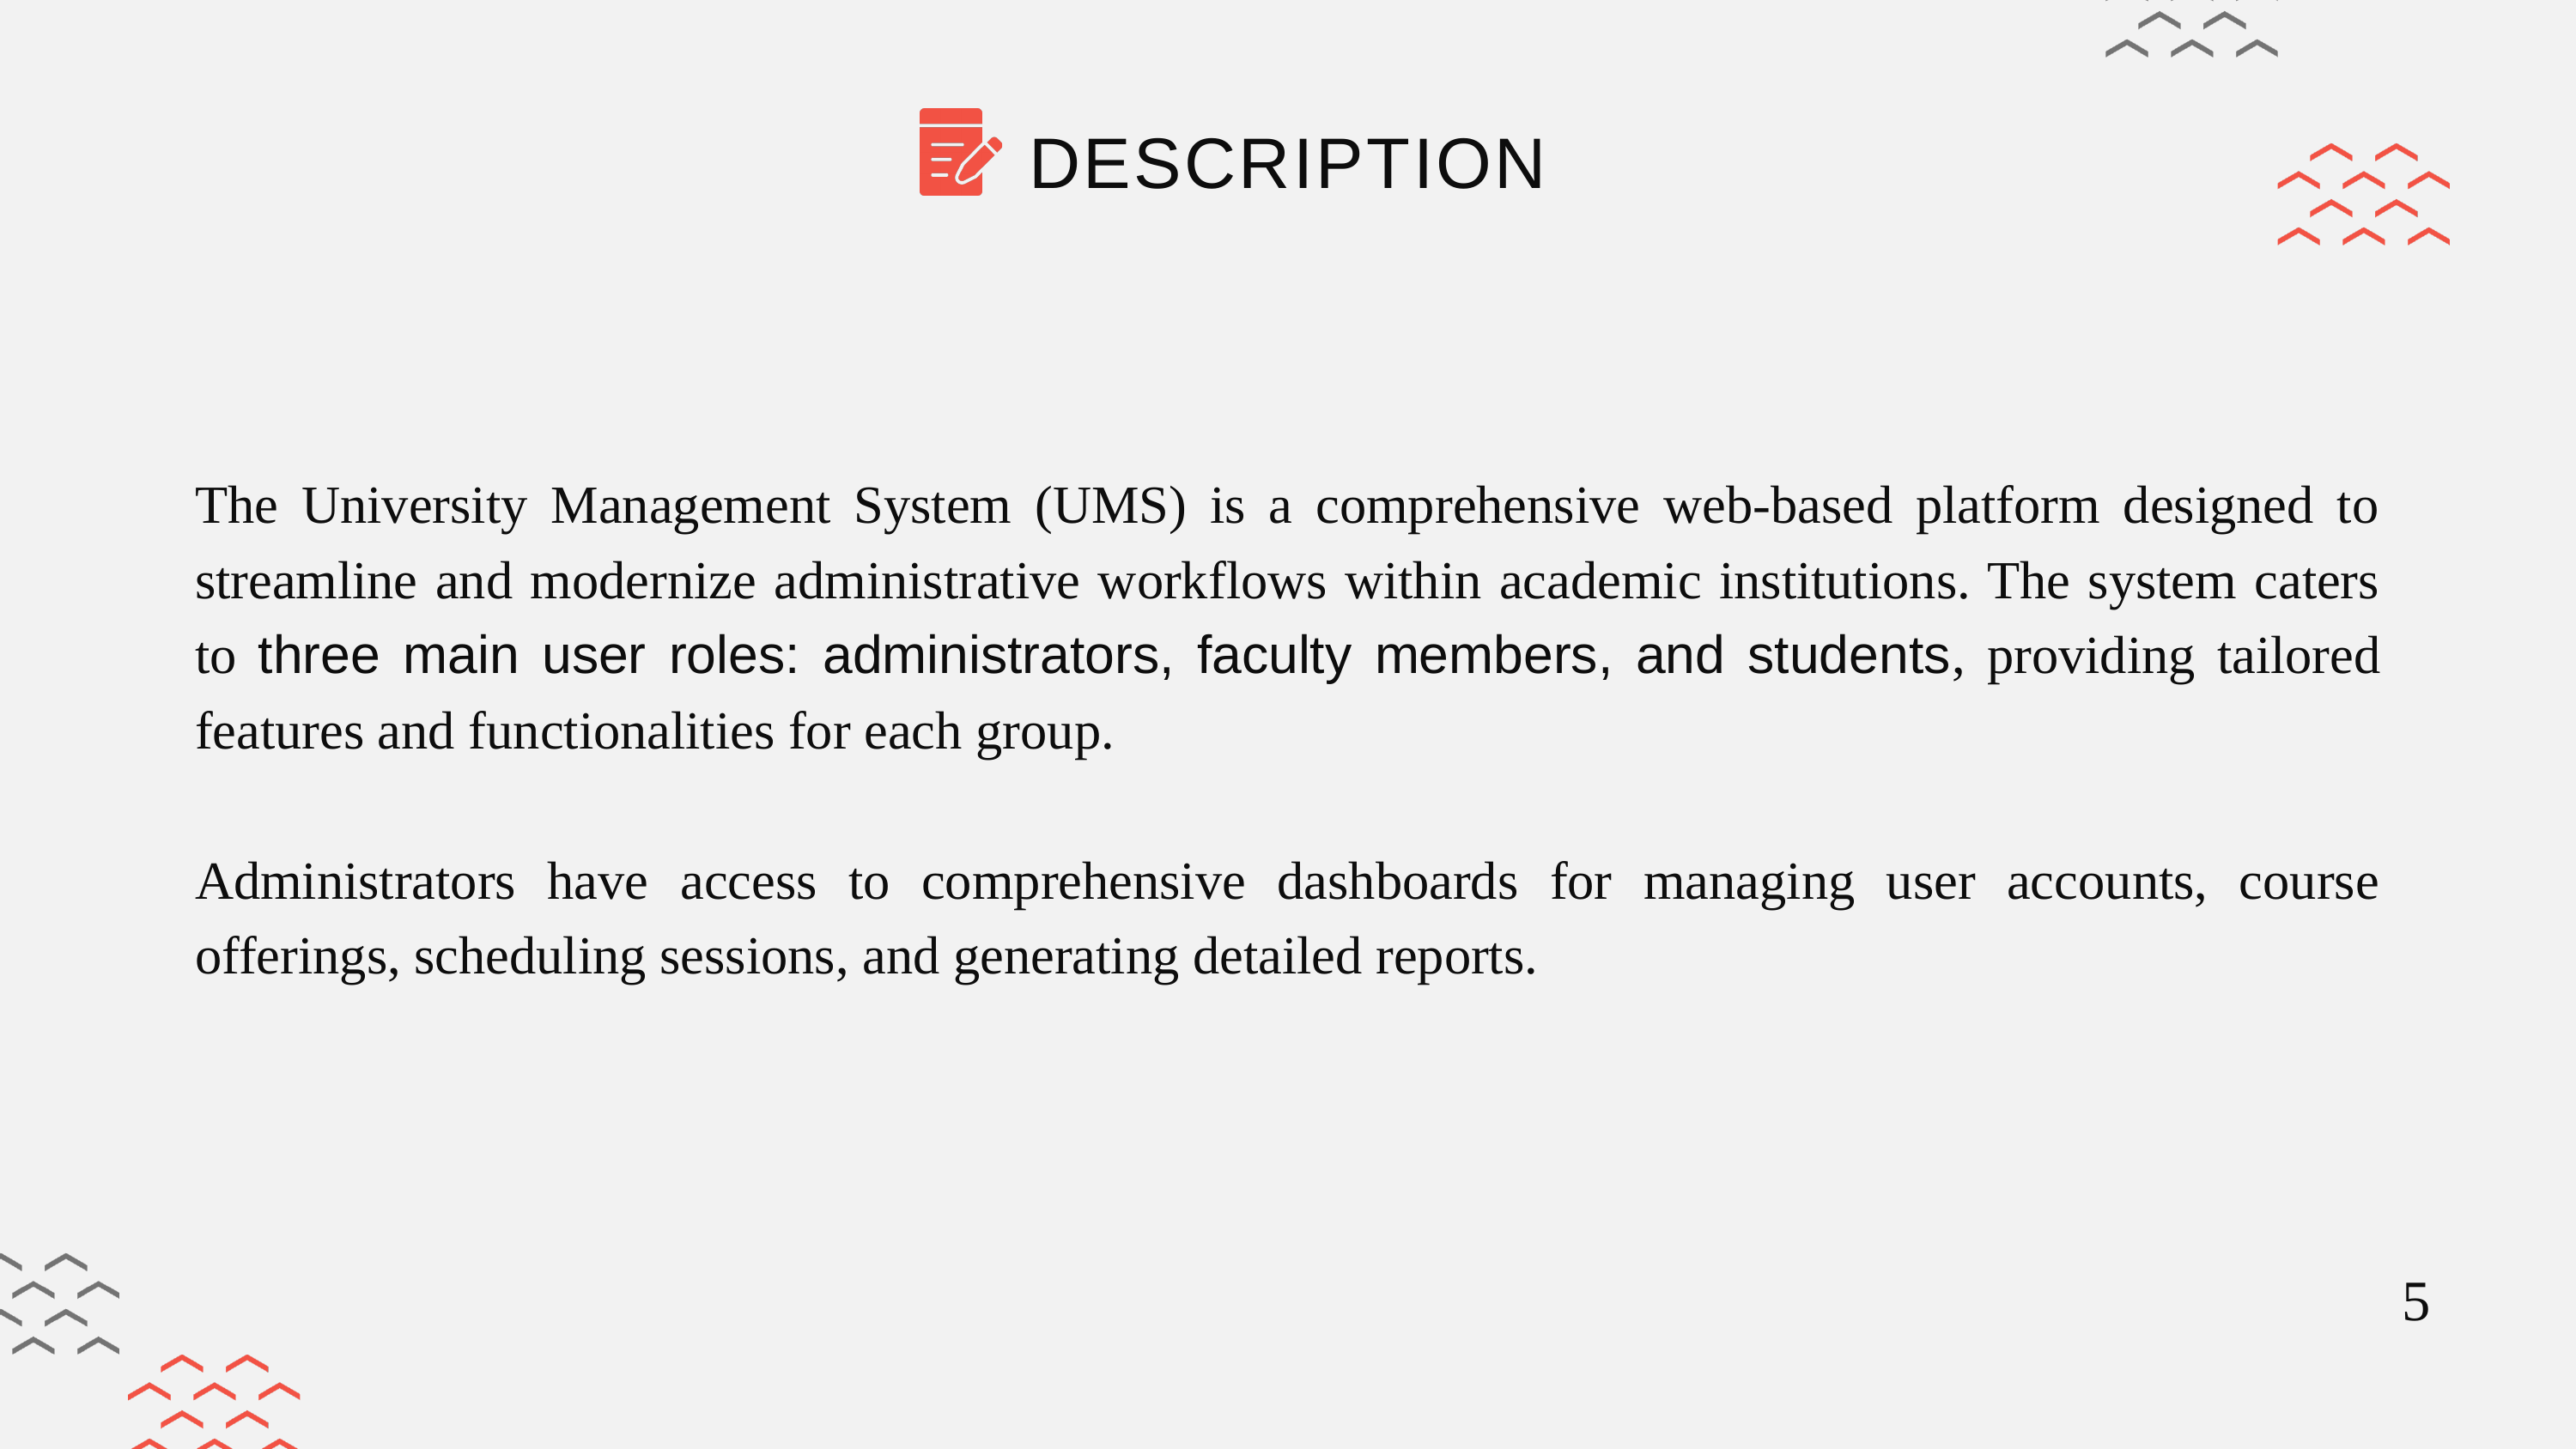

DESCRIPTION

The University Management System (UMS) is a comprehensive web-based platform designed to streamline and modernize administrative workflows within academic institutions. The system caters to three main user roles: administrators, faculty members, and students, providing tailored features and functionalities for each group.

Administrators have access to comprehensive dashboards for managing user accounts, course offerings, scheduling sessions, and generating detailed reports.

5